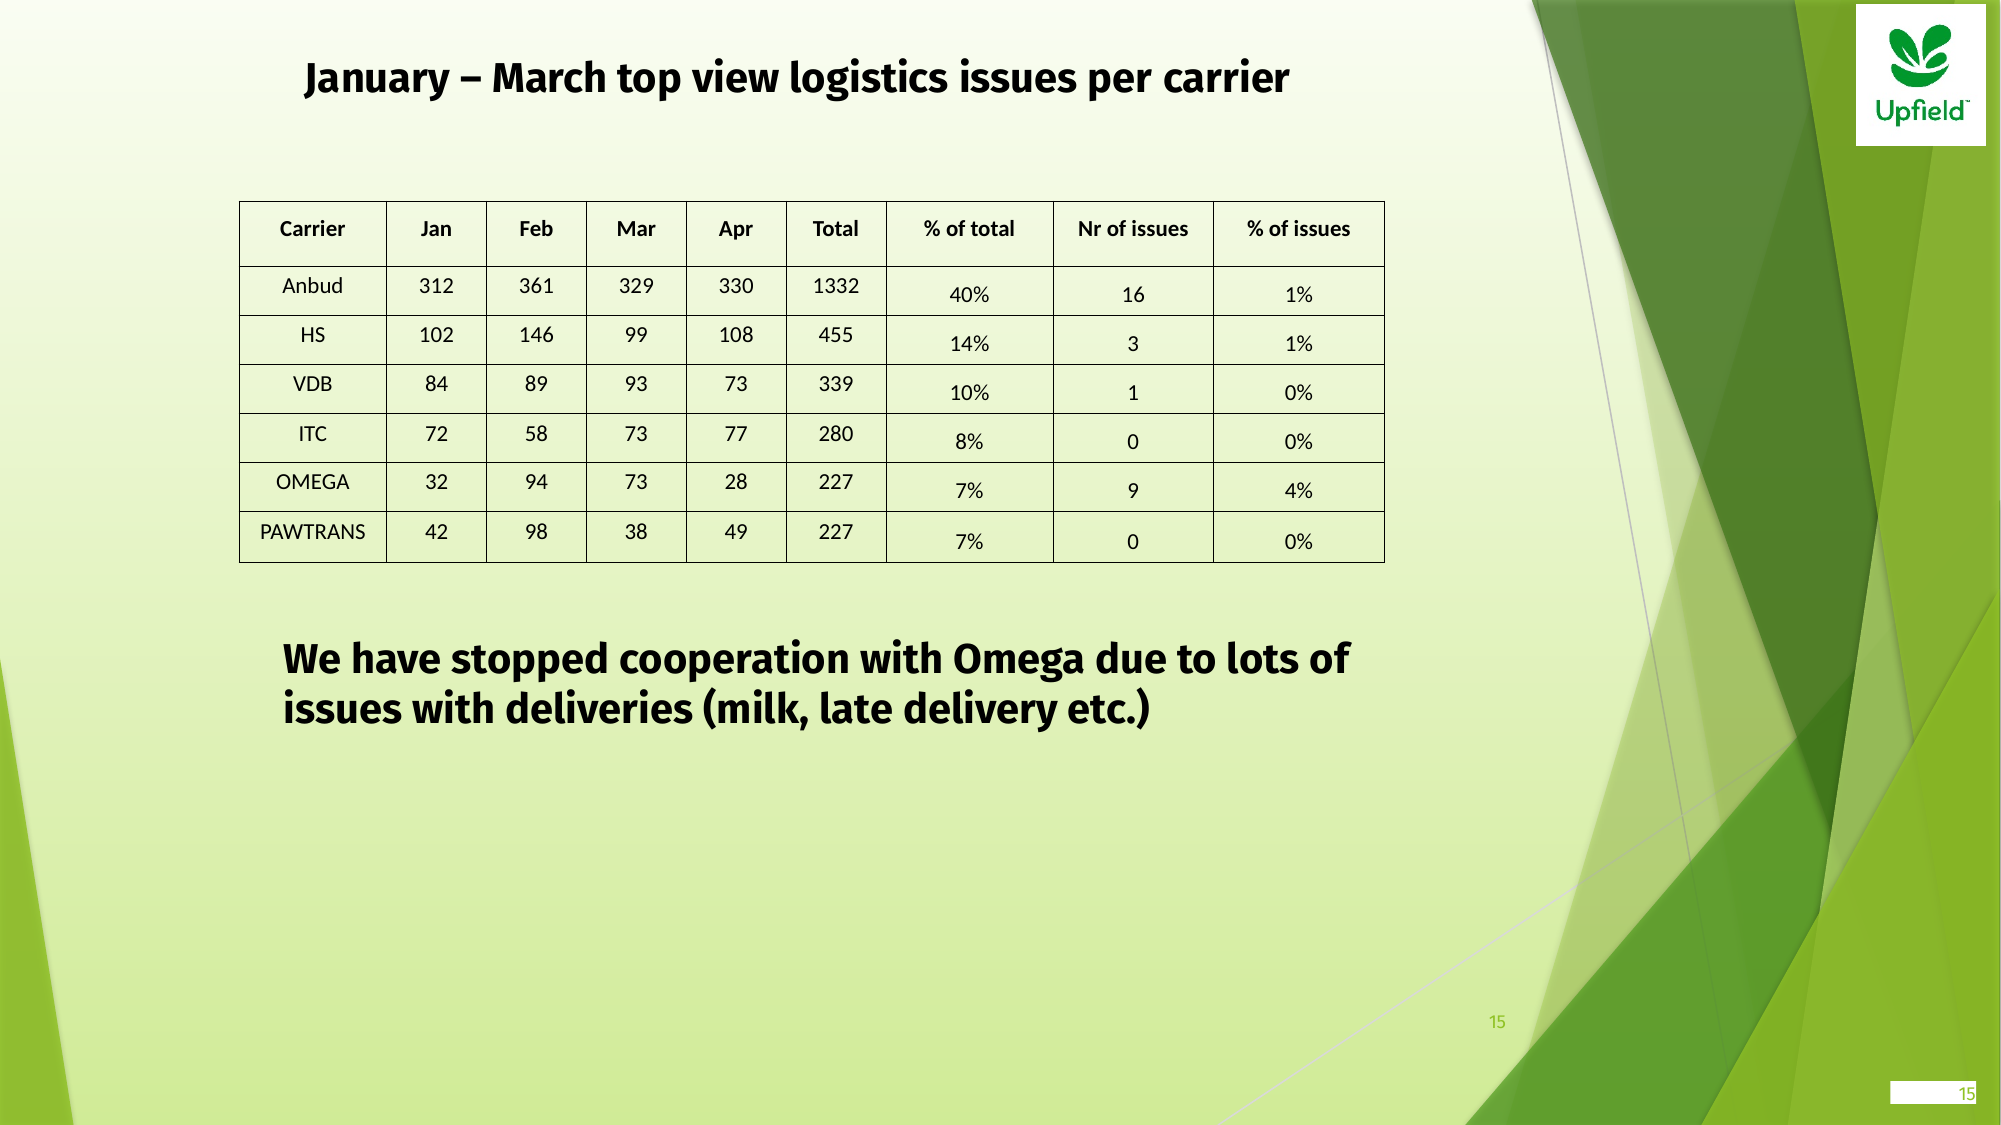

January – March top view logistics issues per carrier
| Carrier | Jan | Feb | Mar | Apr | Total | % of total | Nr of issues | % of issues |
| --- | --- | --- | --- | --- | --- | --- | --- | --- |
| Anbud | 312 | 361 | 329 | 330 | 1332 | 40% | 16 | 1% |
| HS | 102 | 146 | 99 | 108 | 455 | 14% | 3 | 1% |
| VDB | 84 | 89 | 93 | 73 | 339 | 10% | 1 | 0% |
| ITC | 72 | 58 | 73 | 77 | 280 | 8% | 0 | 0% |
| OMEGA | 32 | 94 | 73 | 28 | 227 | 7% | 9 | 4% |
| PAWTRANS | 42 | 98 | 38 | 49 | 227 | 7% | 0 | 0% |

We have stopped cooperation with Omega due to lots of issues with deliveries (milk, late delivery etc.)

15